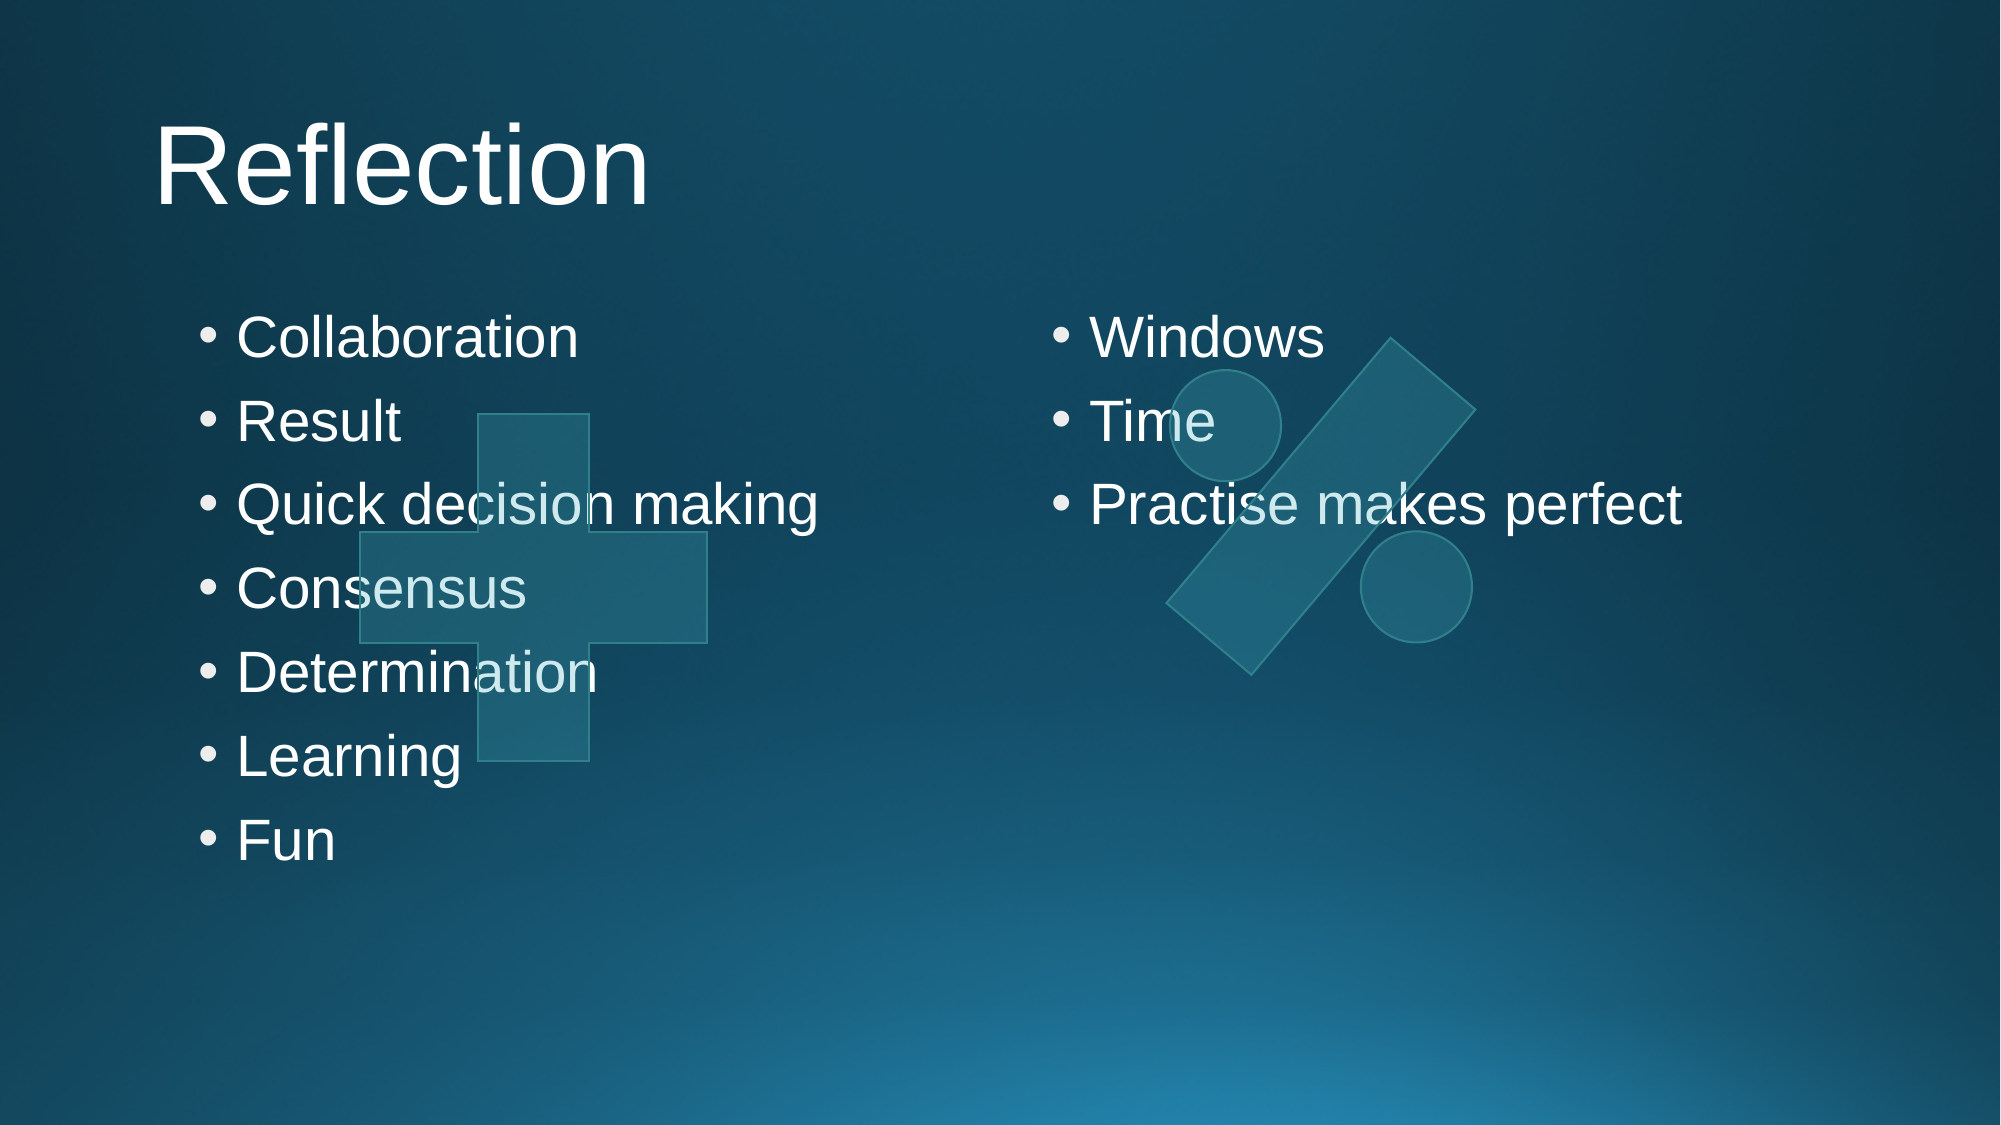

# Reflection

Collaboration
Result
Quick decision making
Consensus
Determination
Learning
Fun

Windows
Time
Practise makes perfect